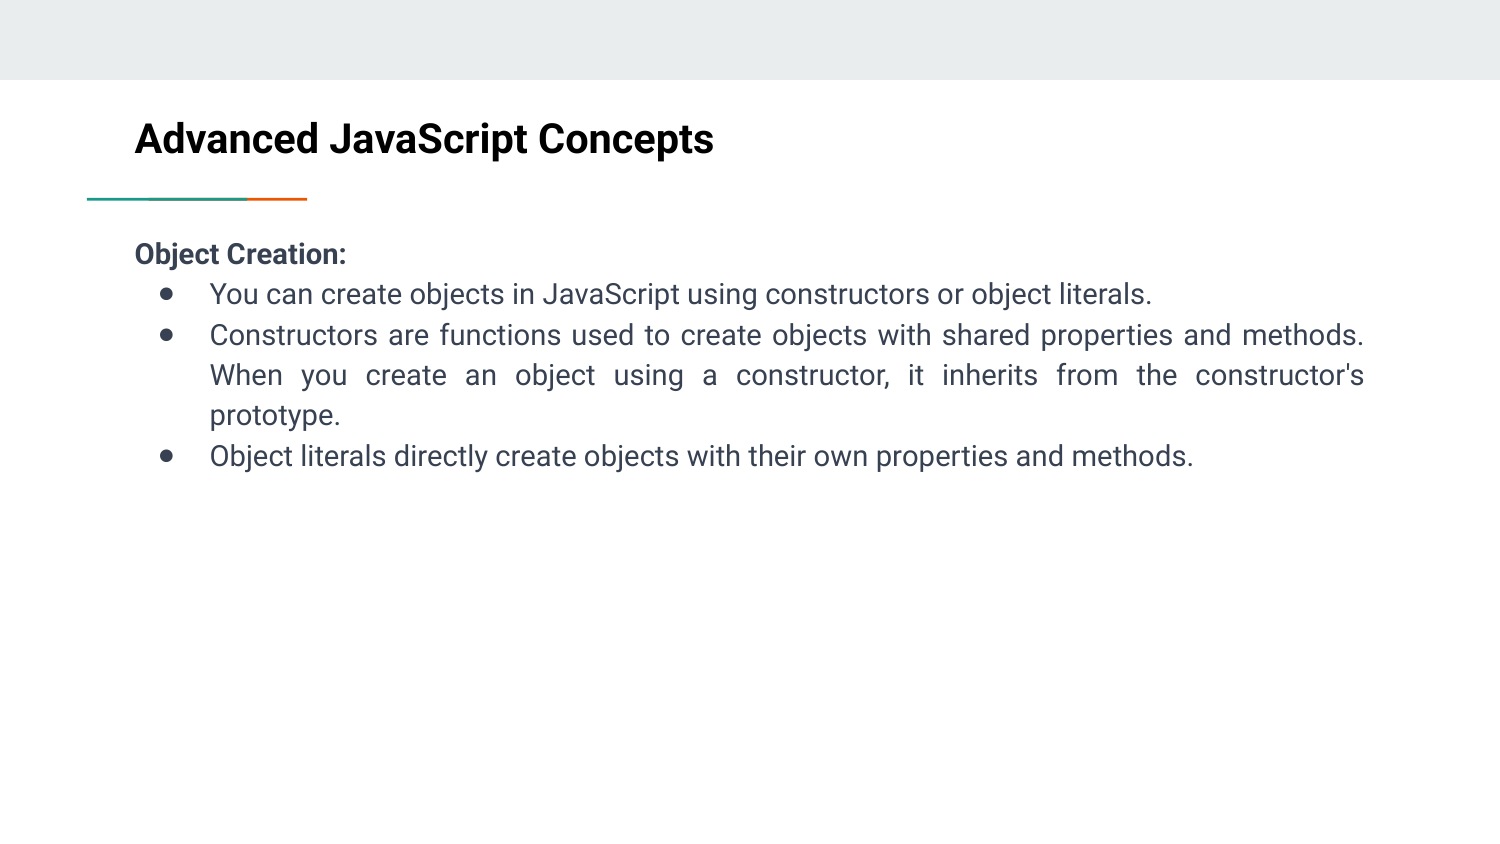

# Advanced JavaScript Concepts
Object Creation:
You can create objects in JavaScript using constructors or object literals.
Constructors are functions used to create objects with shared properties and methods. When you create an object using a constructor, it inherits from the constructor's prototype.
Object literals directly create objects with their own properties and methods.